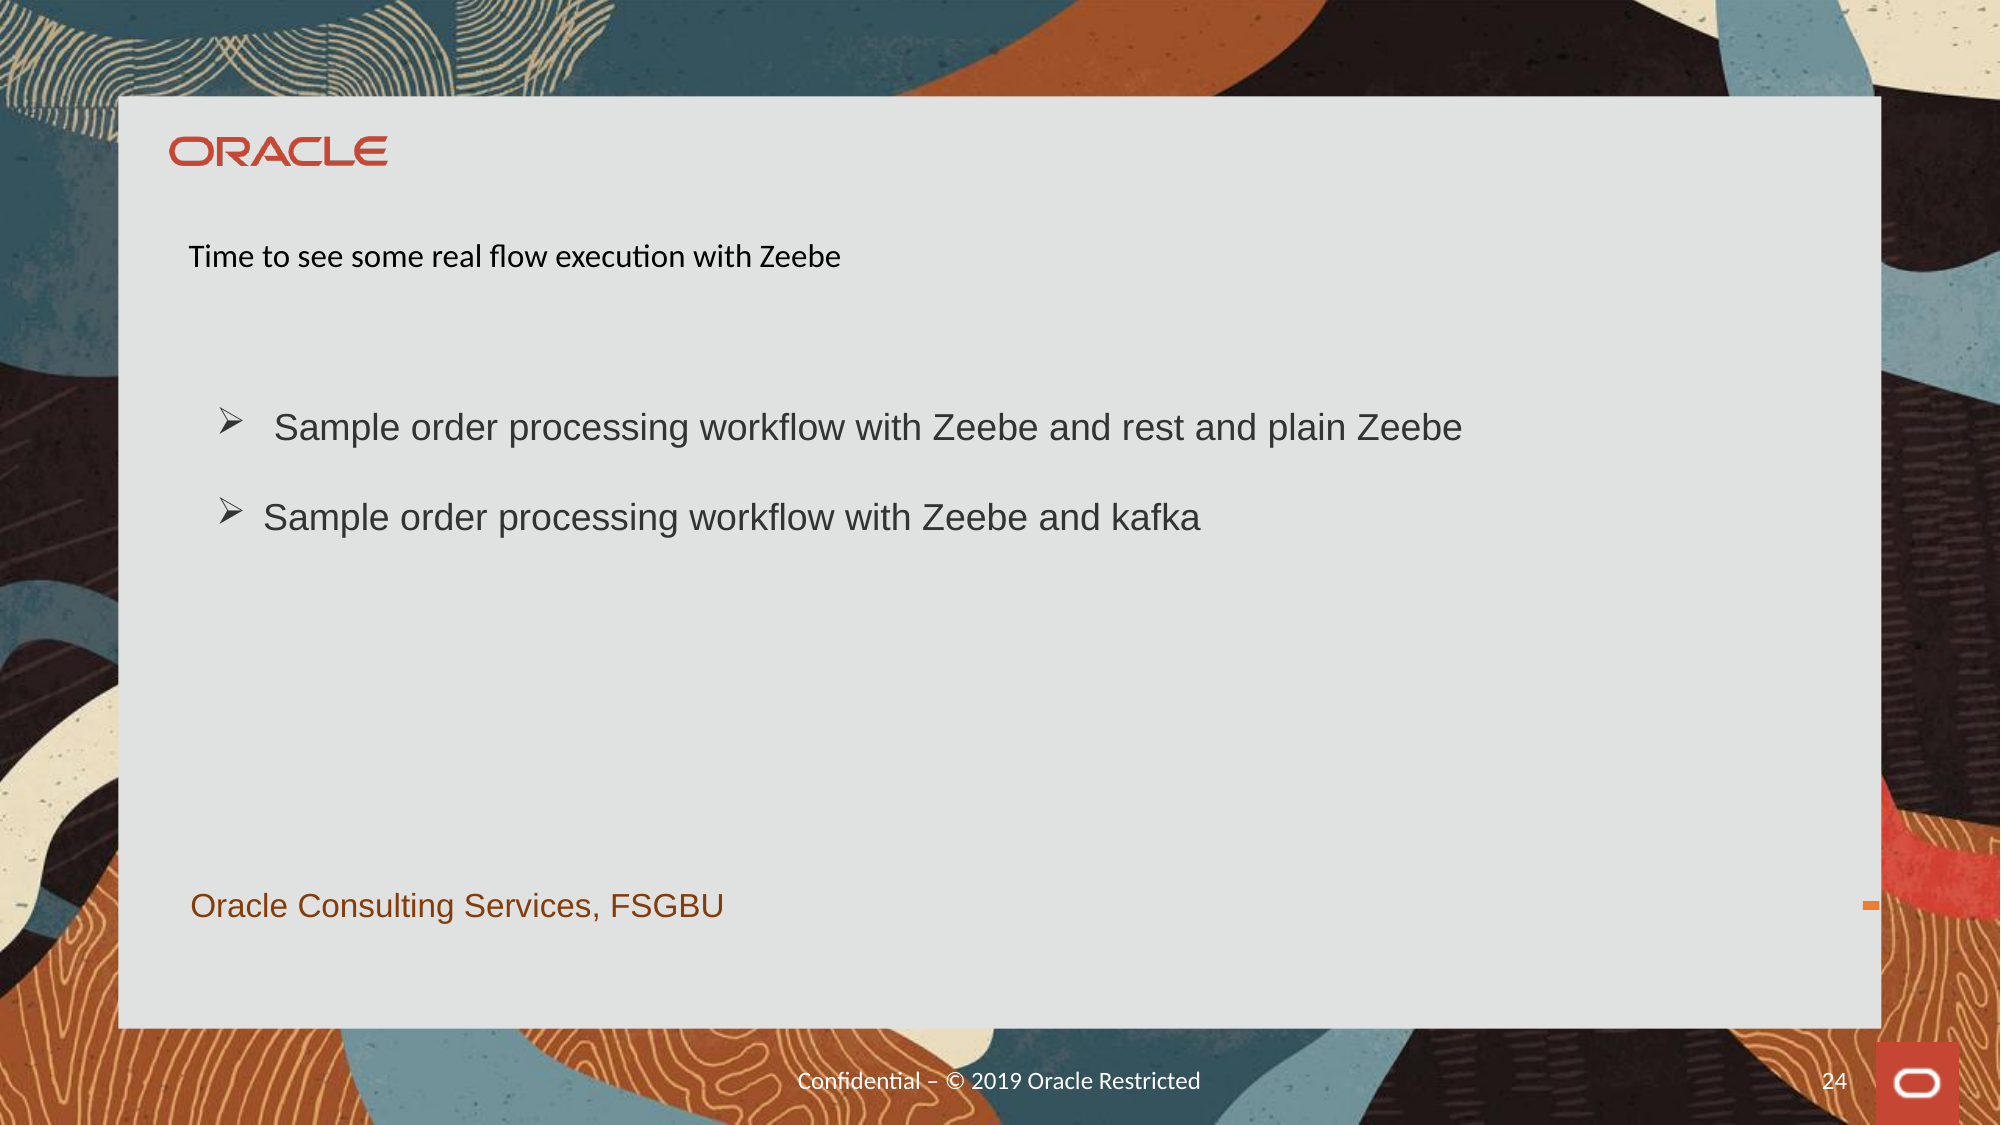

# Time to see some real flow execution with Zeebe

 Sample order processing workflow with Zeebe and rest and plain Zeebe

Sample order processing workflow with Zeebe and kafka

Oracle Consulting Services, FSGBU
Confidential – © 2019 Oracle Restricted
24